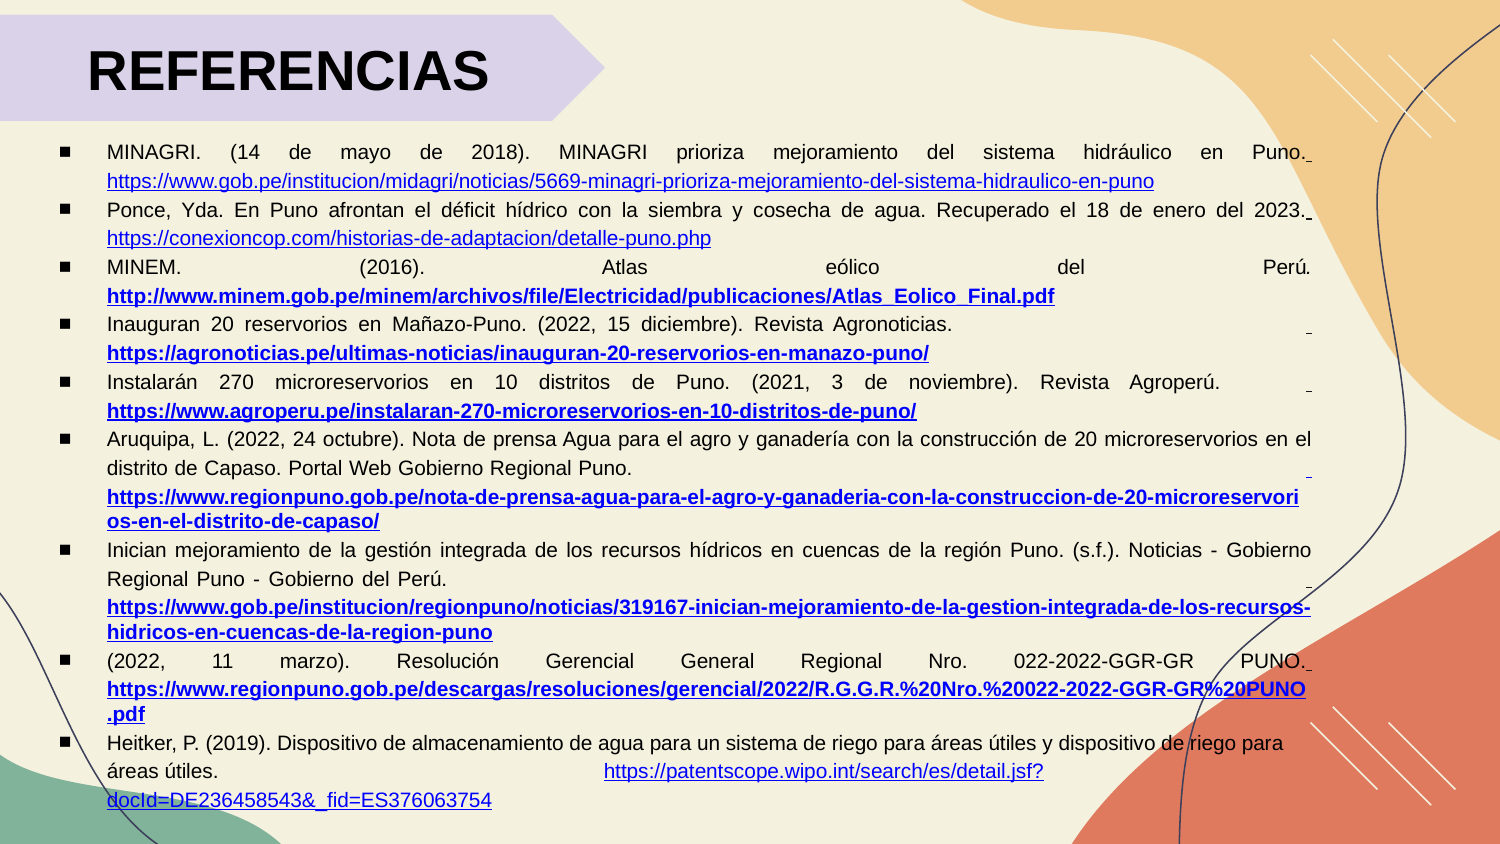

REFERENCIAS
MINAGRI. (14 de mayo de 2018). MINAGRI prioriza mejoramiento del sistema hidráulico en Puno. https://www.gob.pe/institucion/midagri/noticias/5669-minagri-prioriza-mejoramiento-del-sistema-hidraulico-en-puno
Ponce, Yda. En Puno afrontan el déficit hídrico con la siembra y cosecha de agua. Recuperado el 18 de enero del 2023. https://conexioncop.com/historias-de-adaptacion/detalle-puno.php
MINEM. (2016). Atlas eólico del Perú. http://www.minem.gob.pe/minem/archivos/file/Electricidad/publicaciones/Atlas_Eolico_Final.pdf
Inauguran 20 reservorios en Mañazo-Puno. (2022, 15 diciembre). Revista Agronoticias.                                  https://agronoticias.pe/ultimas-noticias/inauguran-20-reservorios-en-manazo-puno/
Instalarán 270 microreservorios en 10 distritos de Puno. (2021, 3 de noviembre). Revista Agroperú.     https://www.agroperu.pe/instalaran-270-microreservorios-en-10-distritos-de-puno/
Aruquipa, L. (2022, 24 octubre). Nota de prensa Agua para el agro y ganadería con la construcción de 20 microreservorios en el distrito de Capaso. Portal Web Gobierno Regional Puno.                                                                                                     https://www.regionpuno.gob.pe/nota-de-prensa-agua-para-el-agro-y-ganaderia-con-la-construccion-de-20-microreservorios-en-el-distrito-de-capaso/
Inician mejoramiento de la gestión integrada de los recursos hídricos en cuencas de la región Puno. (s.f.). Noticias - Gobierno Regional Puno - Gobierno del Perú.                                                                                                         https://www.gob.pe/institucion/regionpuno/noticias/319167-inician-mejoramiento-de-la-gestion-integrada-de-los-recursos-hidricos-en-cuencas-de-la-region-puno
(2022, 11 marzo). Resolución Gerencial General Regional Nro. 022-2022-GGR-GR PUNO. https://www.regionpuno.gob.pe/descargas/resoluciones/gerencial/2022/R.G.G.R.%20Nro.%20022-2022-GGR-GR%20PUNO.pdf
Heitker, P. (2019). Dispositivo de almacenamiento de agua para un sistema de riego para áreas útiles y dispositivo de riego para áreas útiles.                                                                   https://patentscope.wipo.int/search/es/detail.jsf?docId=DE236458543&_fid=ES376063754